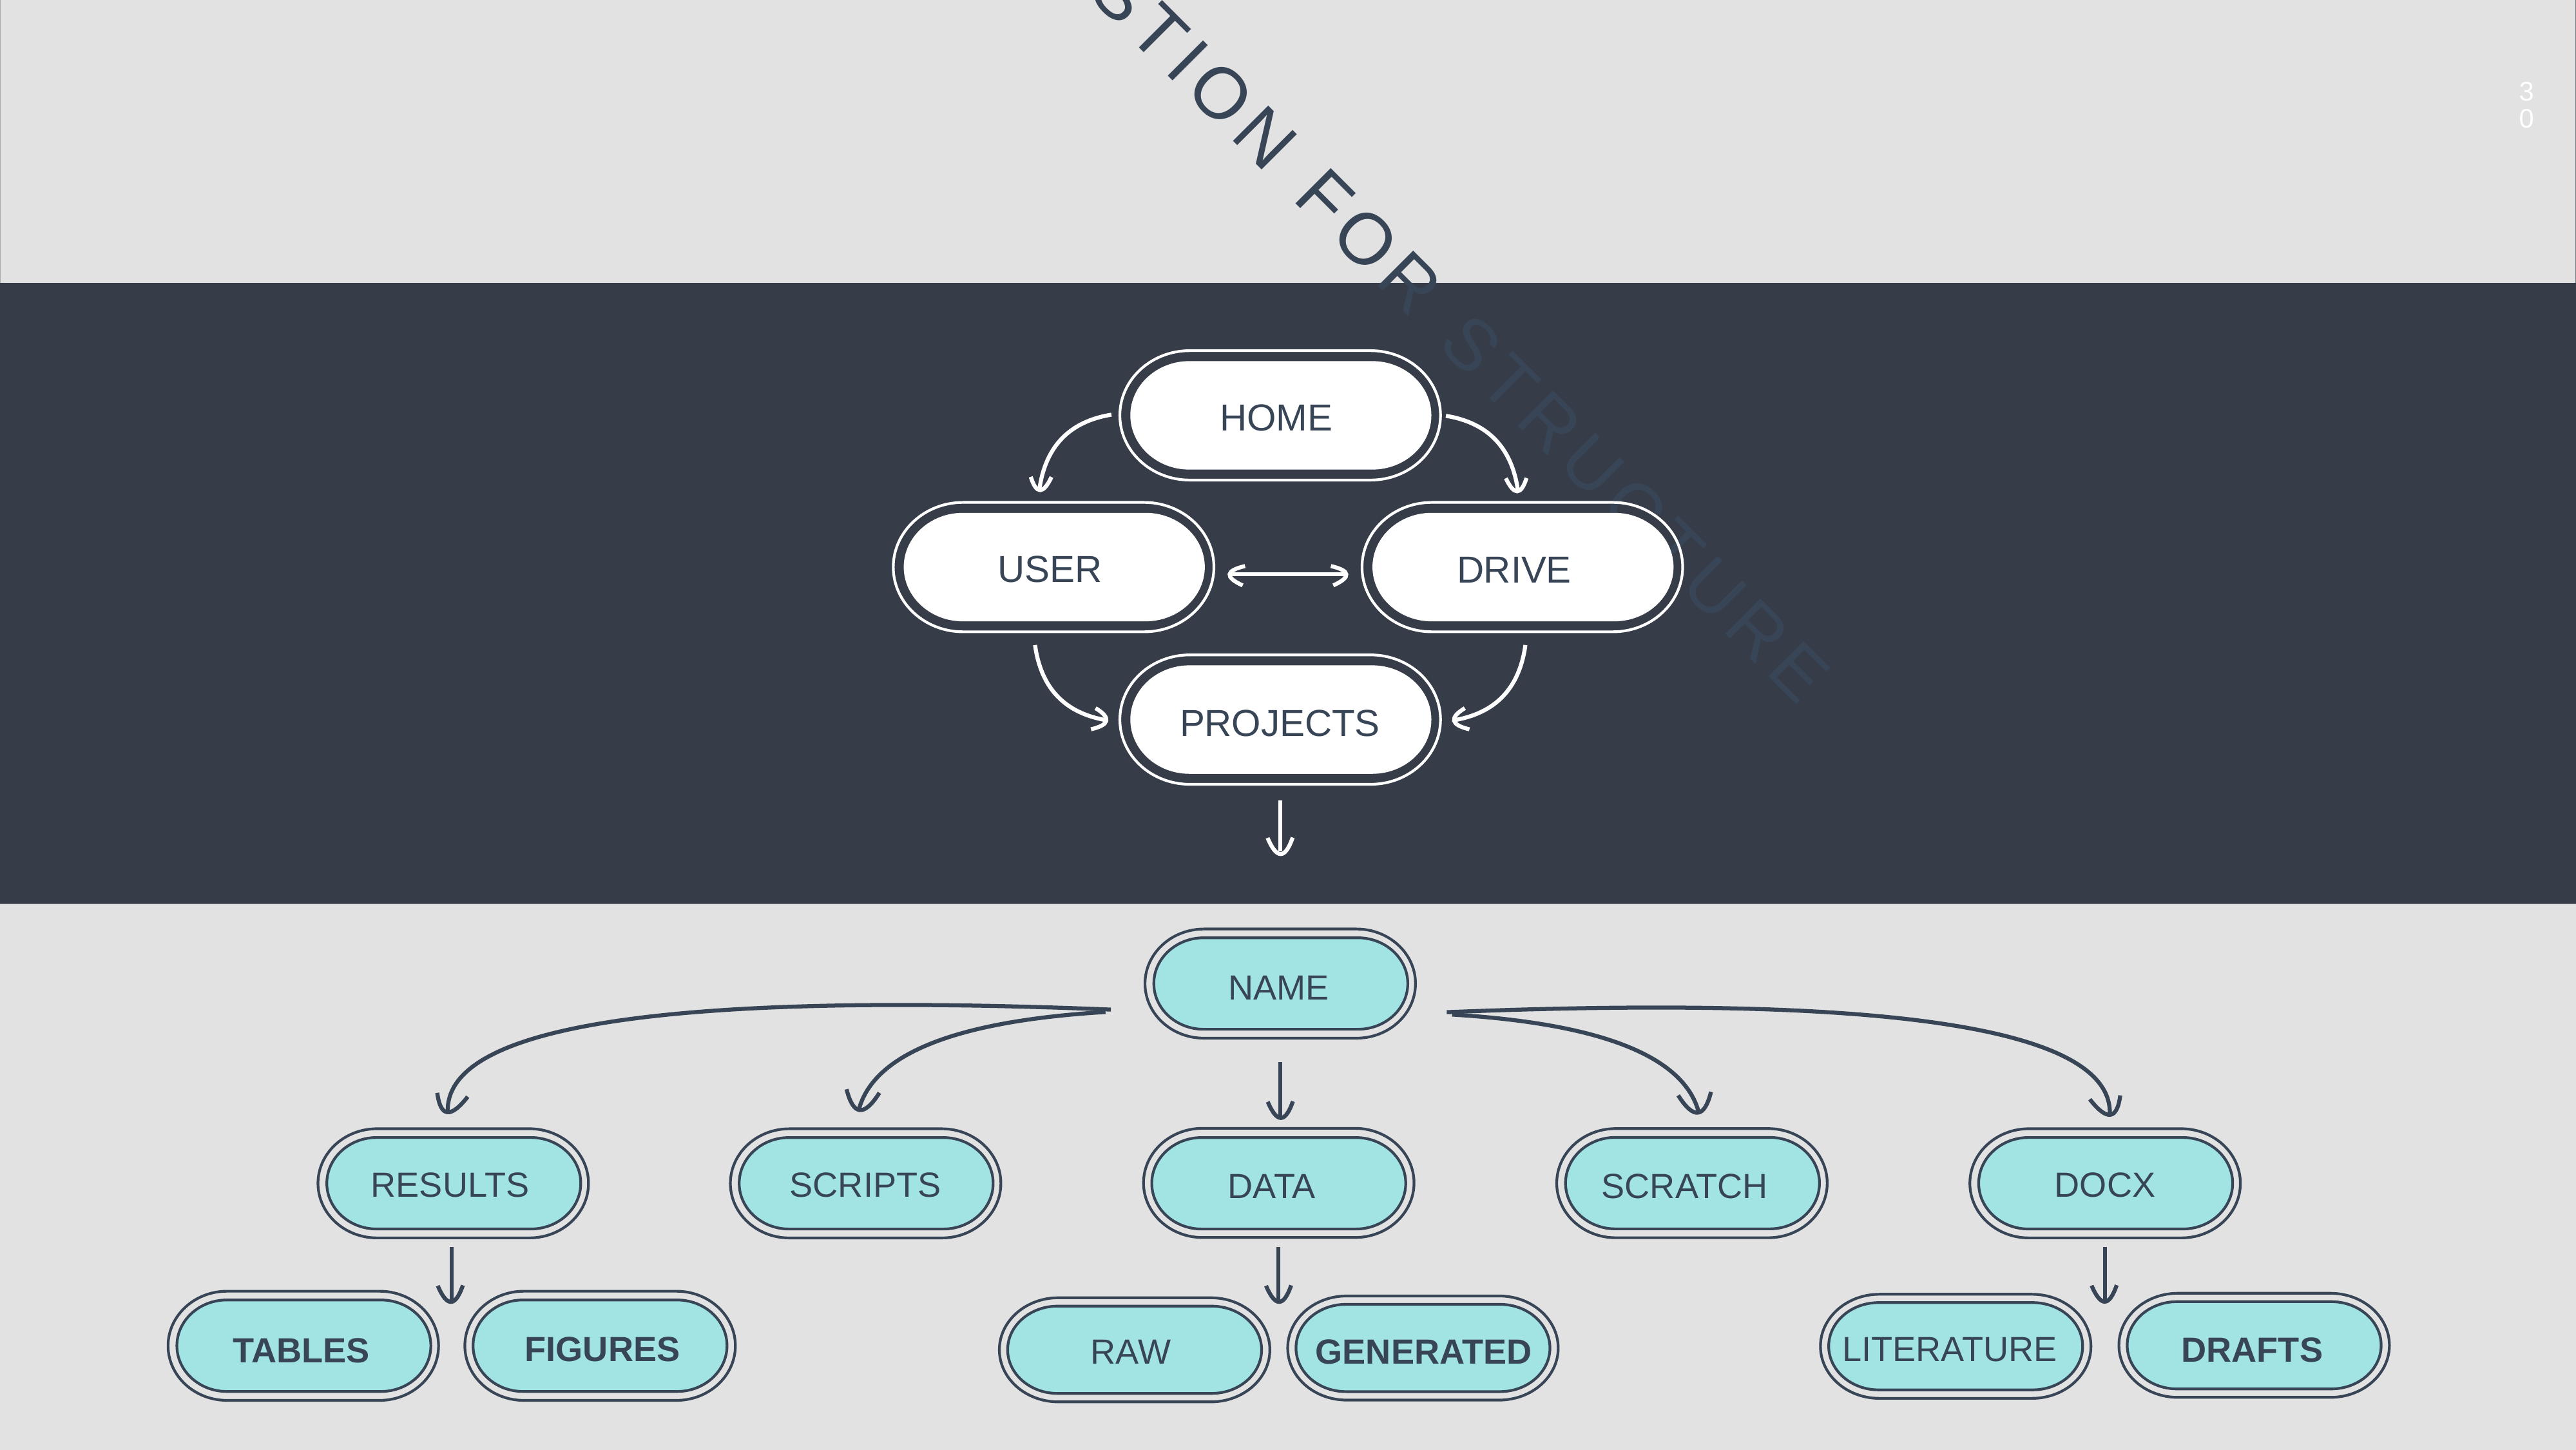

30
A SUGGESTION FOR STRUCTURE

 HOME

  USER
  DRIVE

  PROJECTS

NAME

RESULTS
DOCX
SCRIPTS
SCRATCH
DATA

LITERATURE
FIGURES
DRAFTS
TABLES
RAW
GENERATED